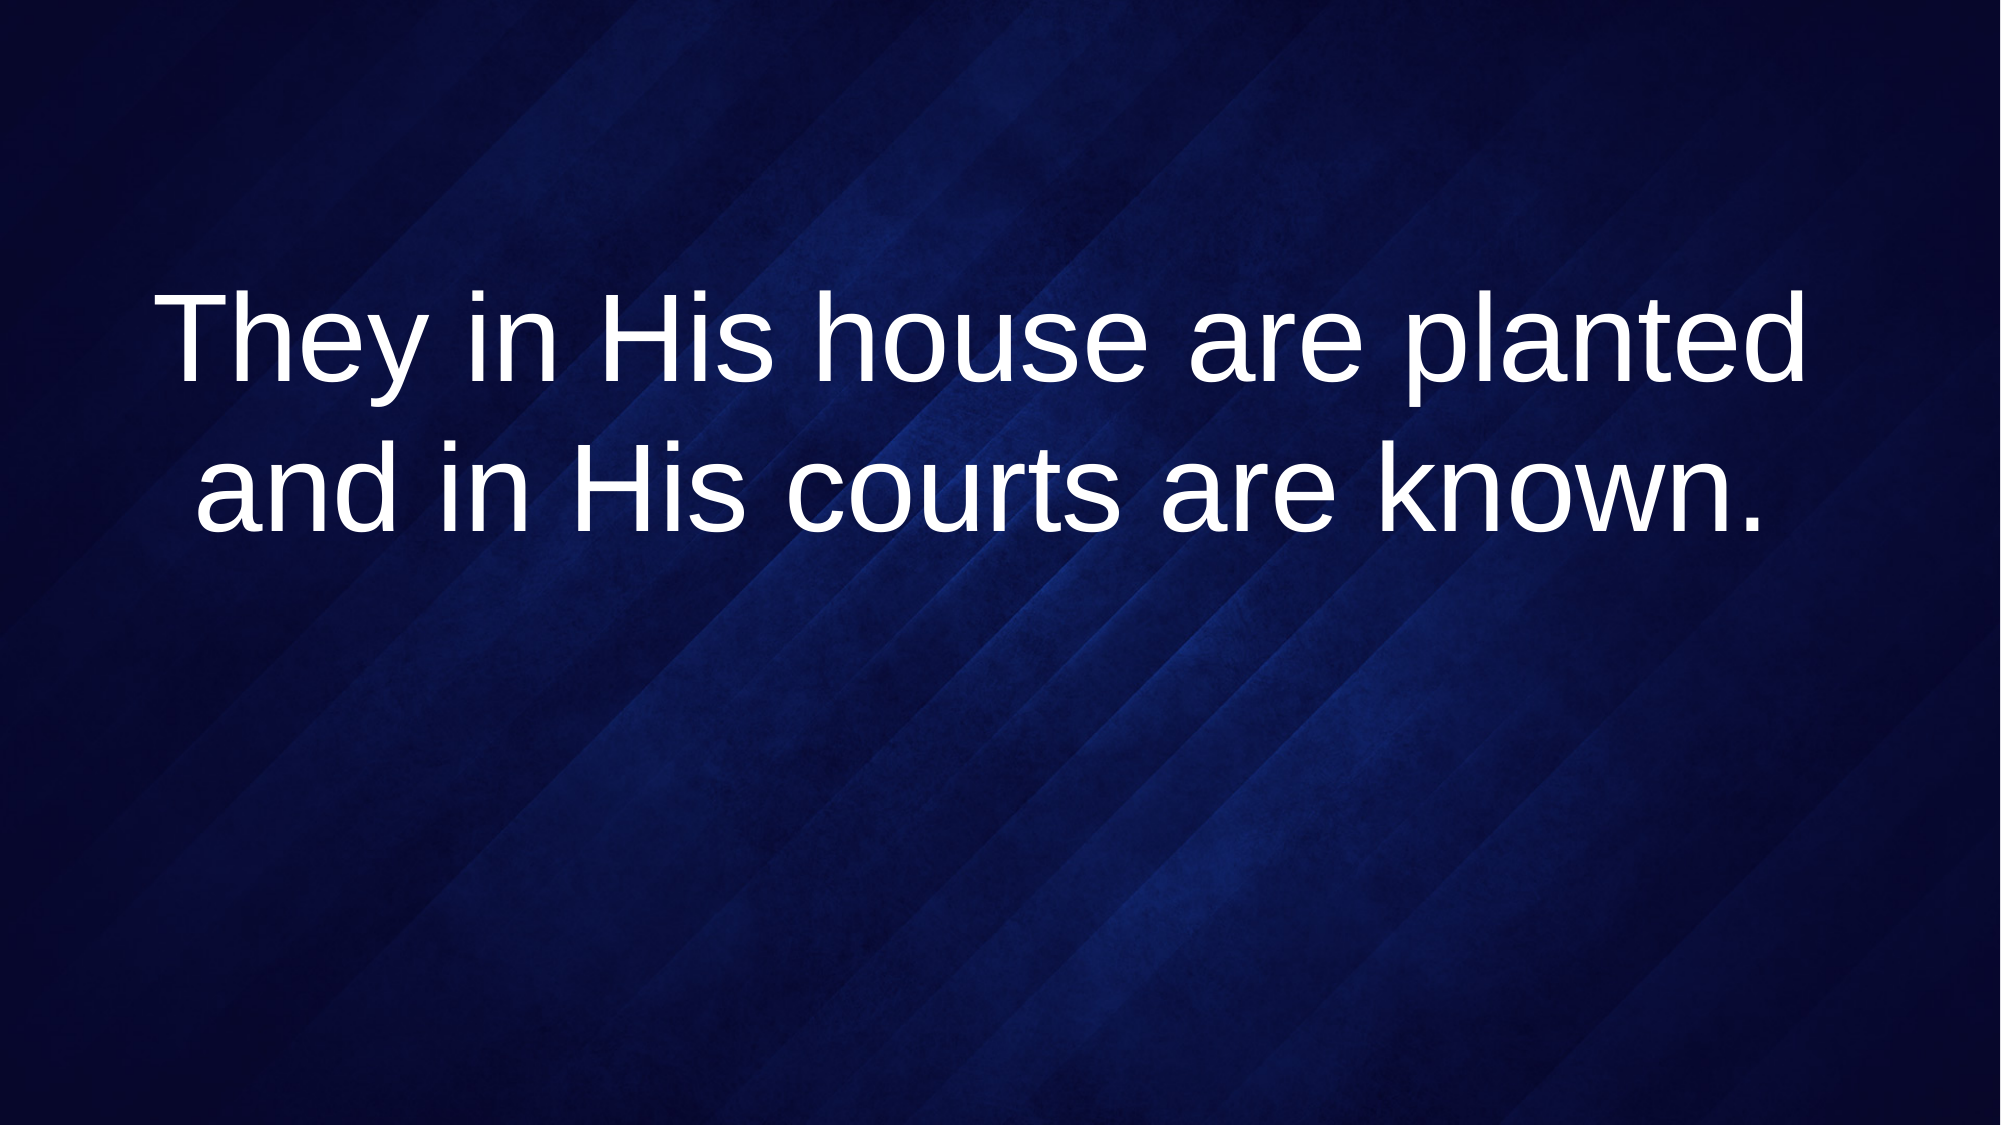

# They in His house are planted and in His courts are known.